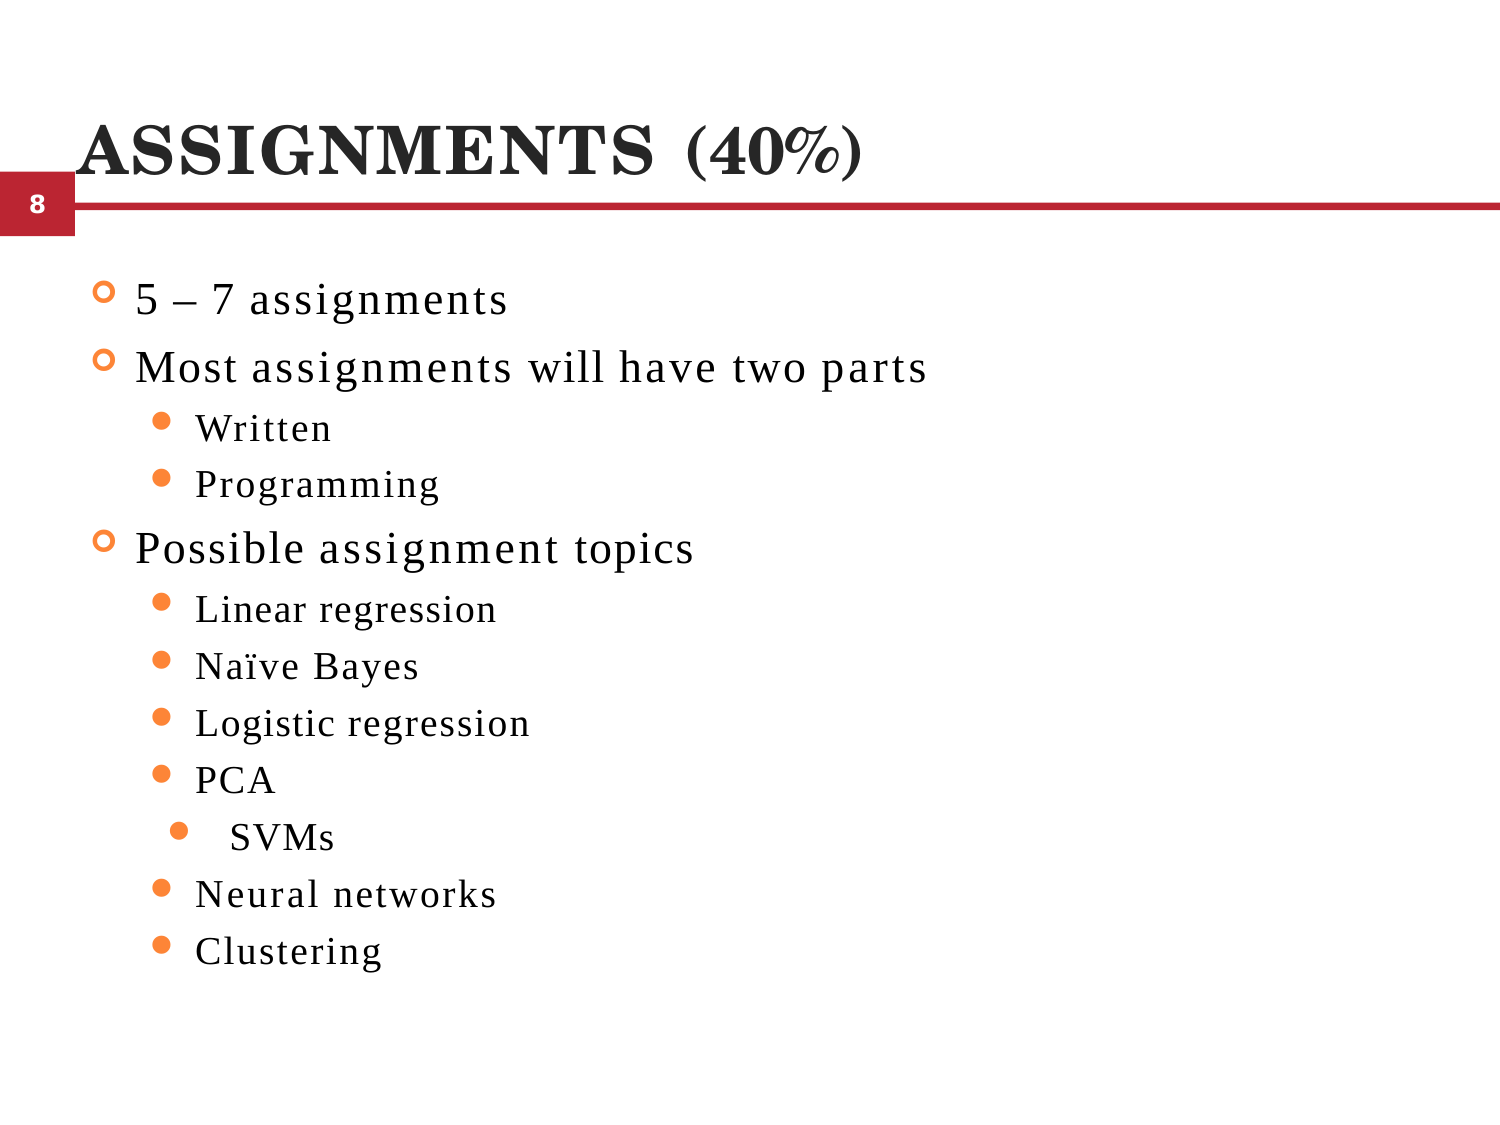

# Assignments (40%)
5 – 7 assignments
Most assignments will have two parts
Written
Programming
Possible assignment topics
Linear regression
Naïve Bayes
Logistic regression
PCA
	SVMs
Neural networks
Clustering
14